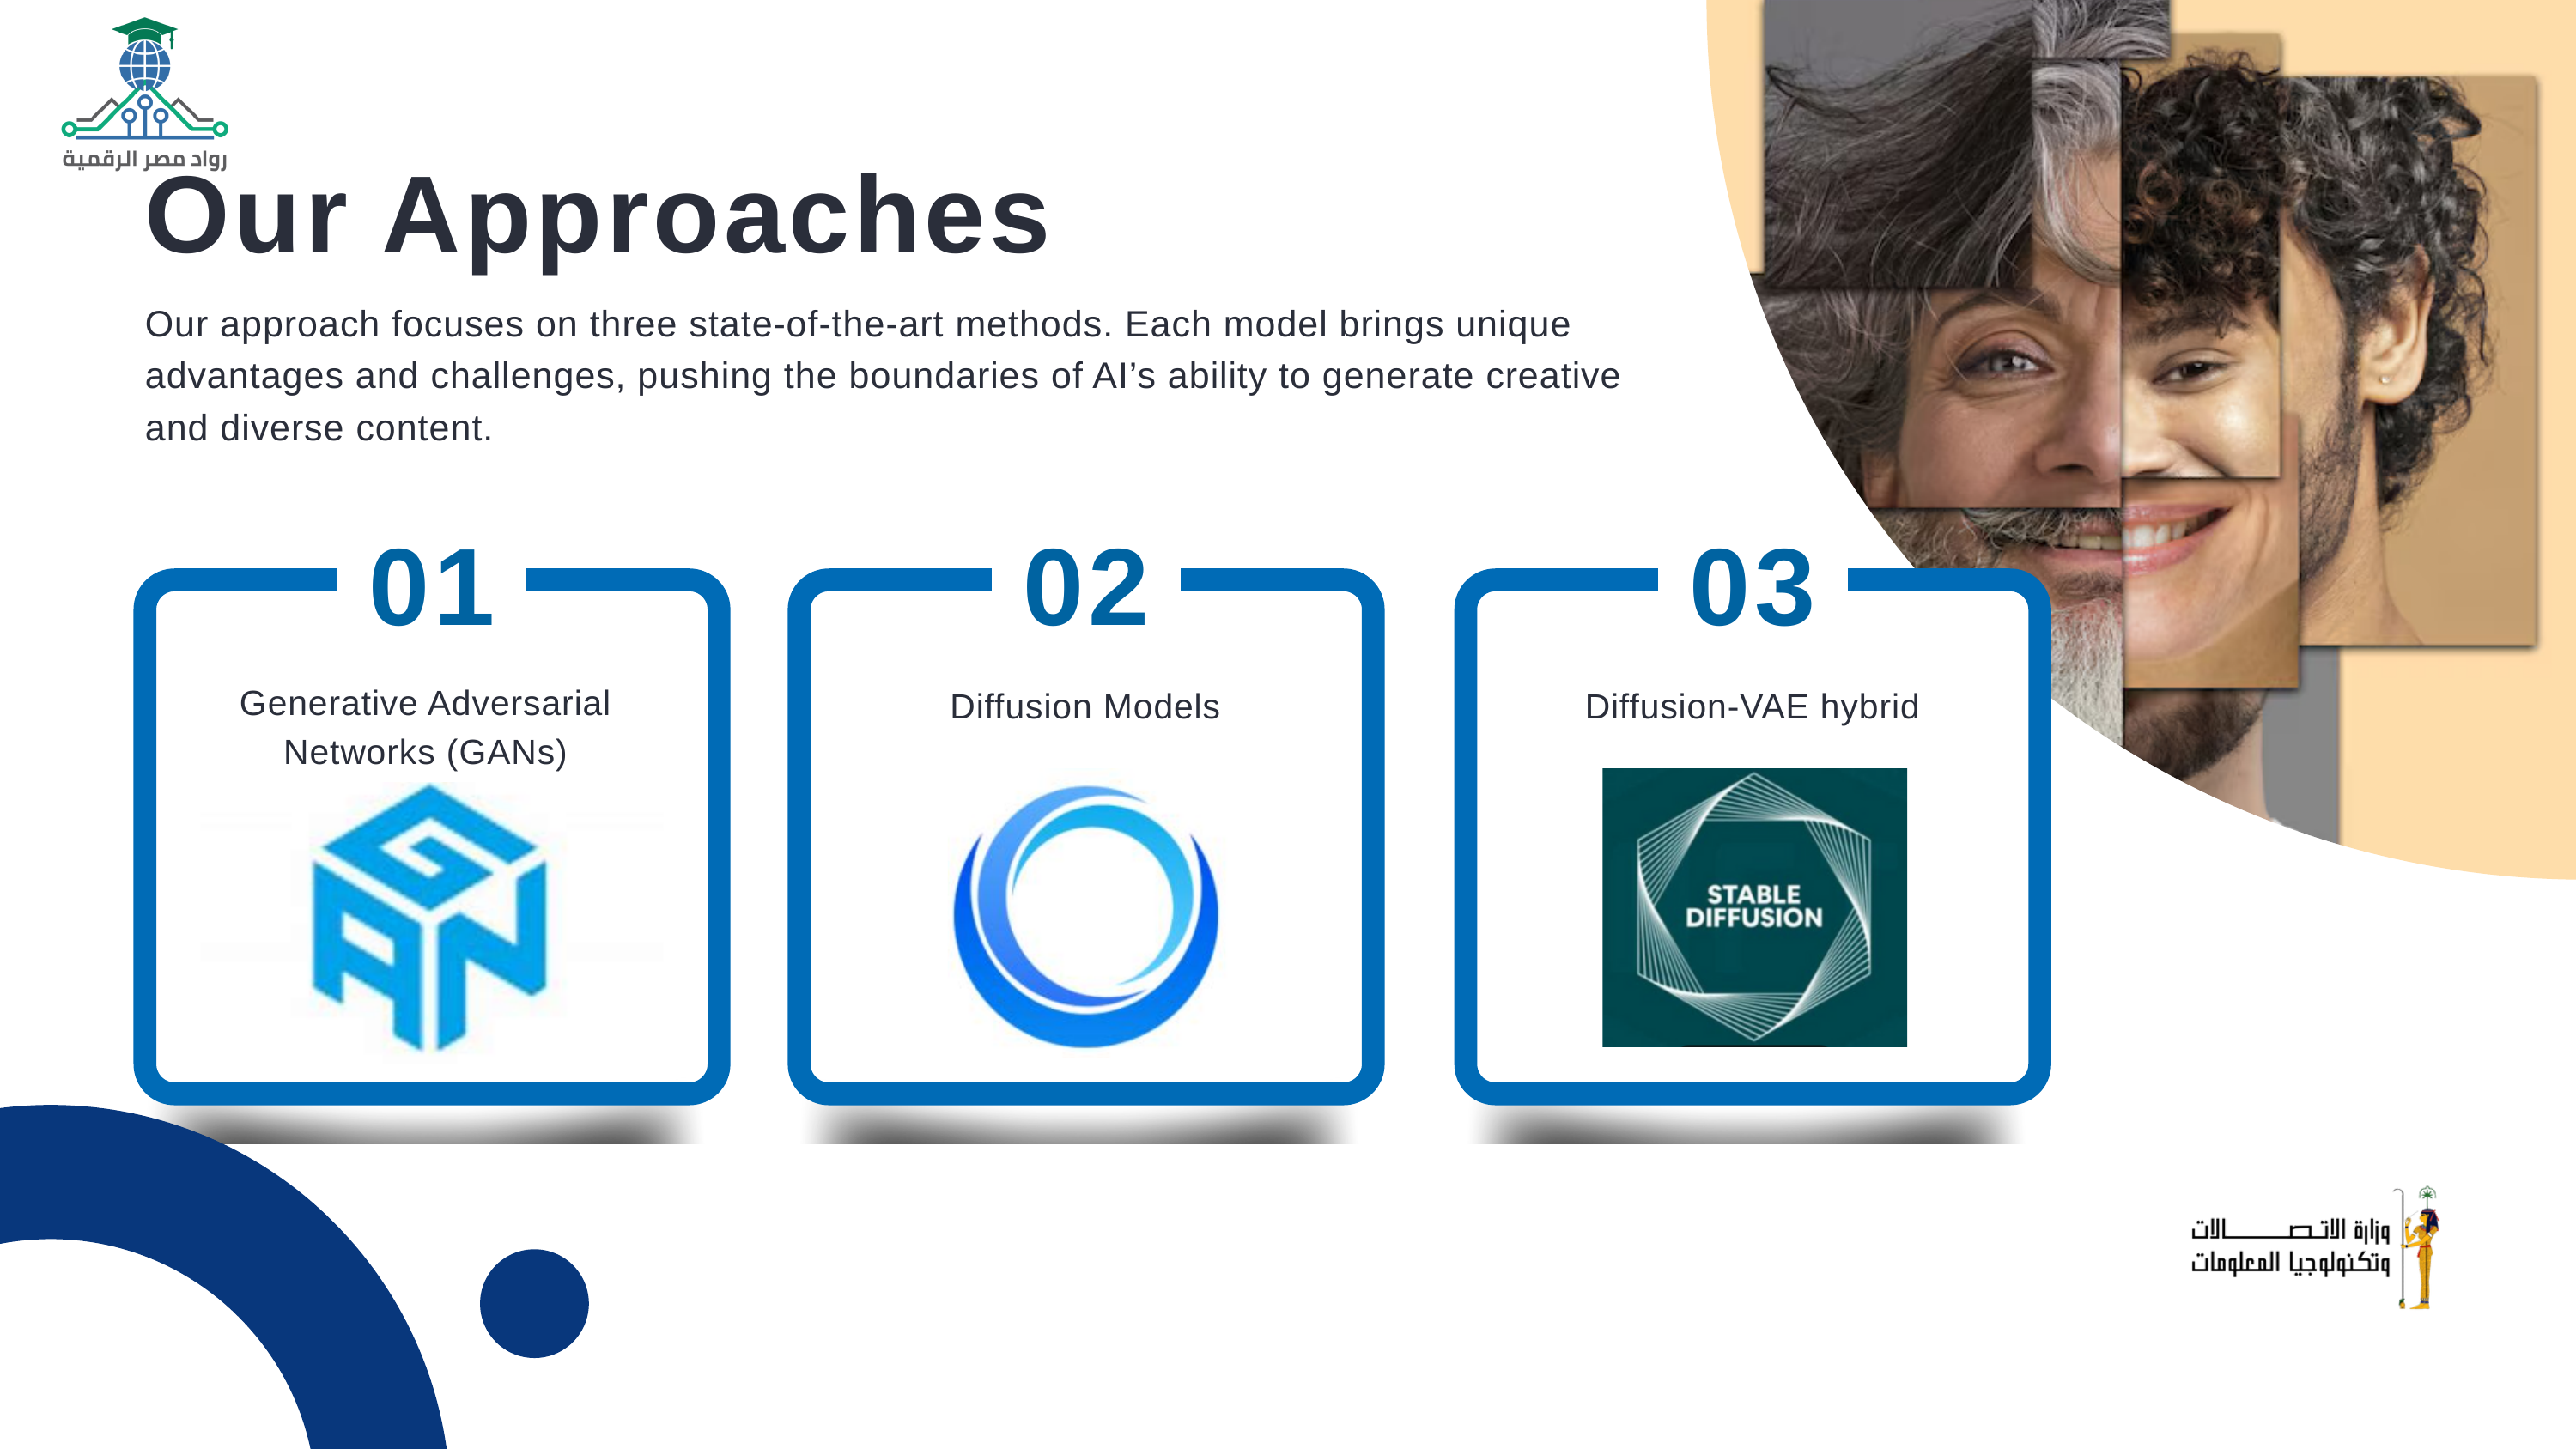

Our Approaches
Our approach focuses on three state-of-the-art methods. Each model brings unique advantages and challenges, pushing the boundaries of AI’s ability to generate creative and diverse content.

01

02

03

Generative Adversarial Networks (GANs)
 Diffusion Models
Diffusion-VAE hybrid